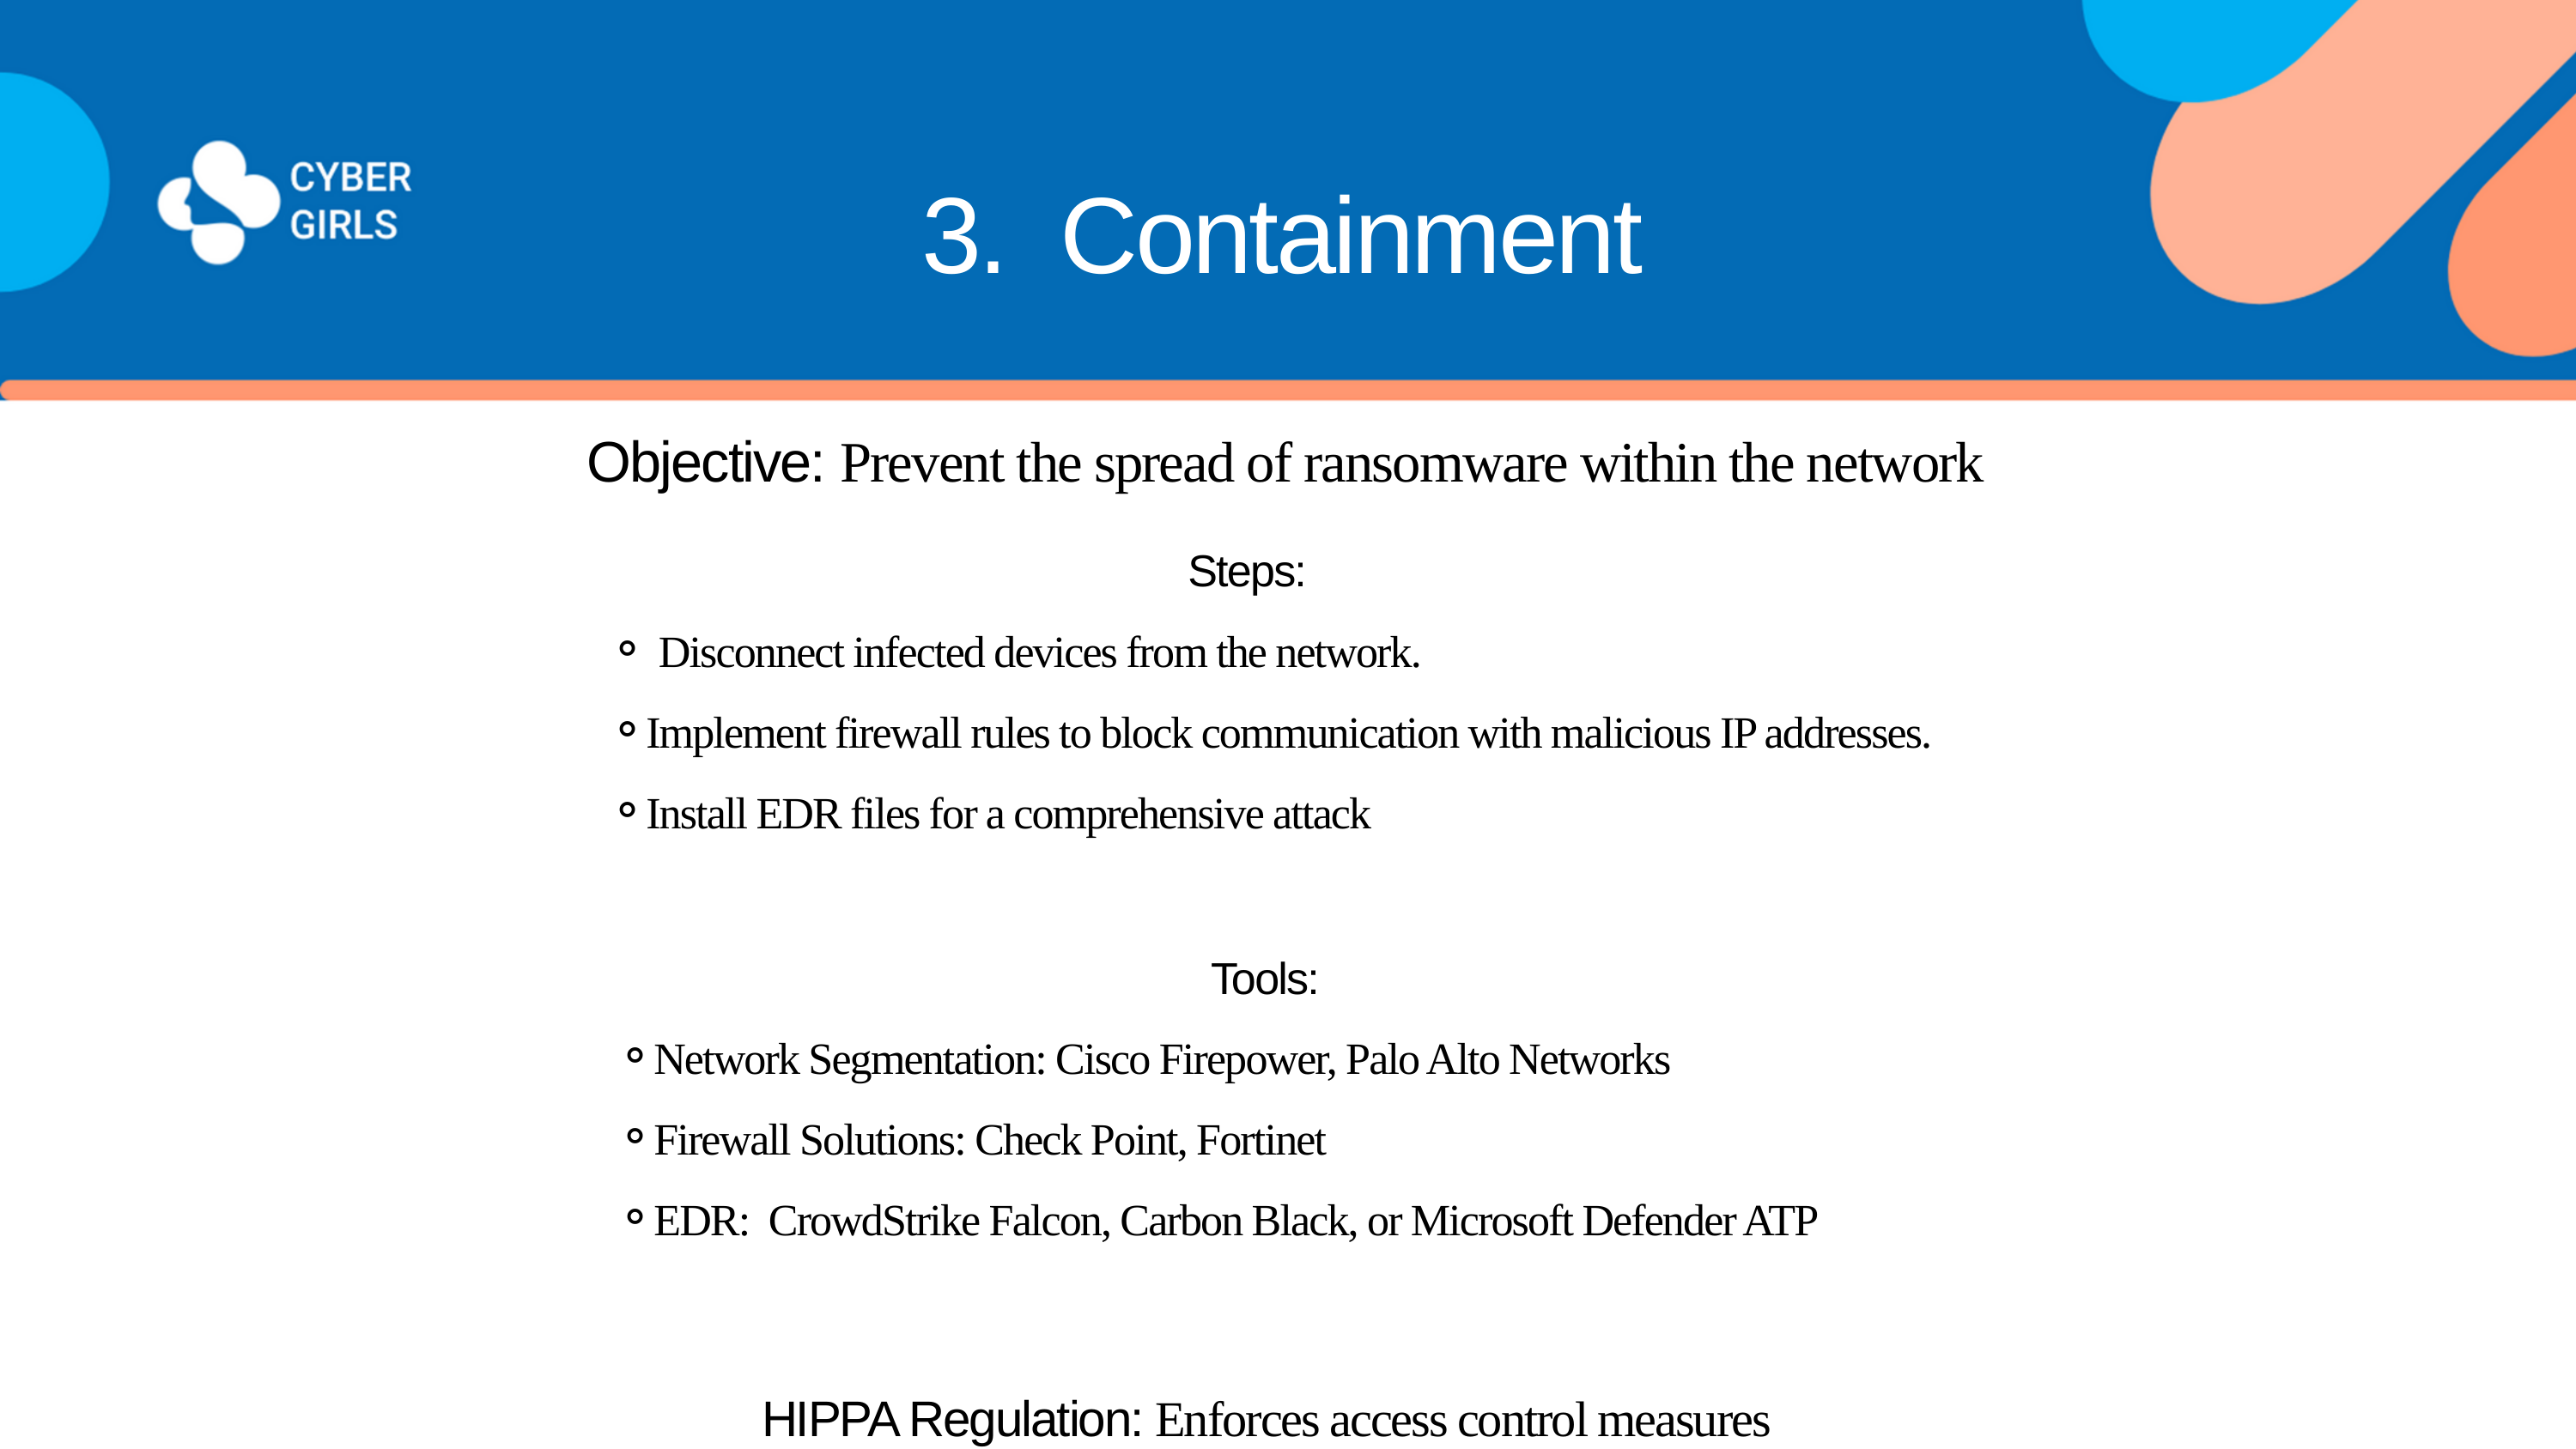

3.  Containment
Objective: Prevent the spread of ransomware within the network
Steps:
 Disconnect infected devices from the network.
Implement firewall rules to block communication with malicious IP addresses.
Install EDR files for a comprehensive attack
Tools:
Network Segmentation: Cisco Firepower, Palo Alto Networks
Firewall Solutions: Check Point, Fortinet
EDR:  CrowdStrike Falcon, Carbon Black, or Microsoft Defender ATP
HIPPA Regulation: Enforces access control measures